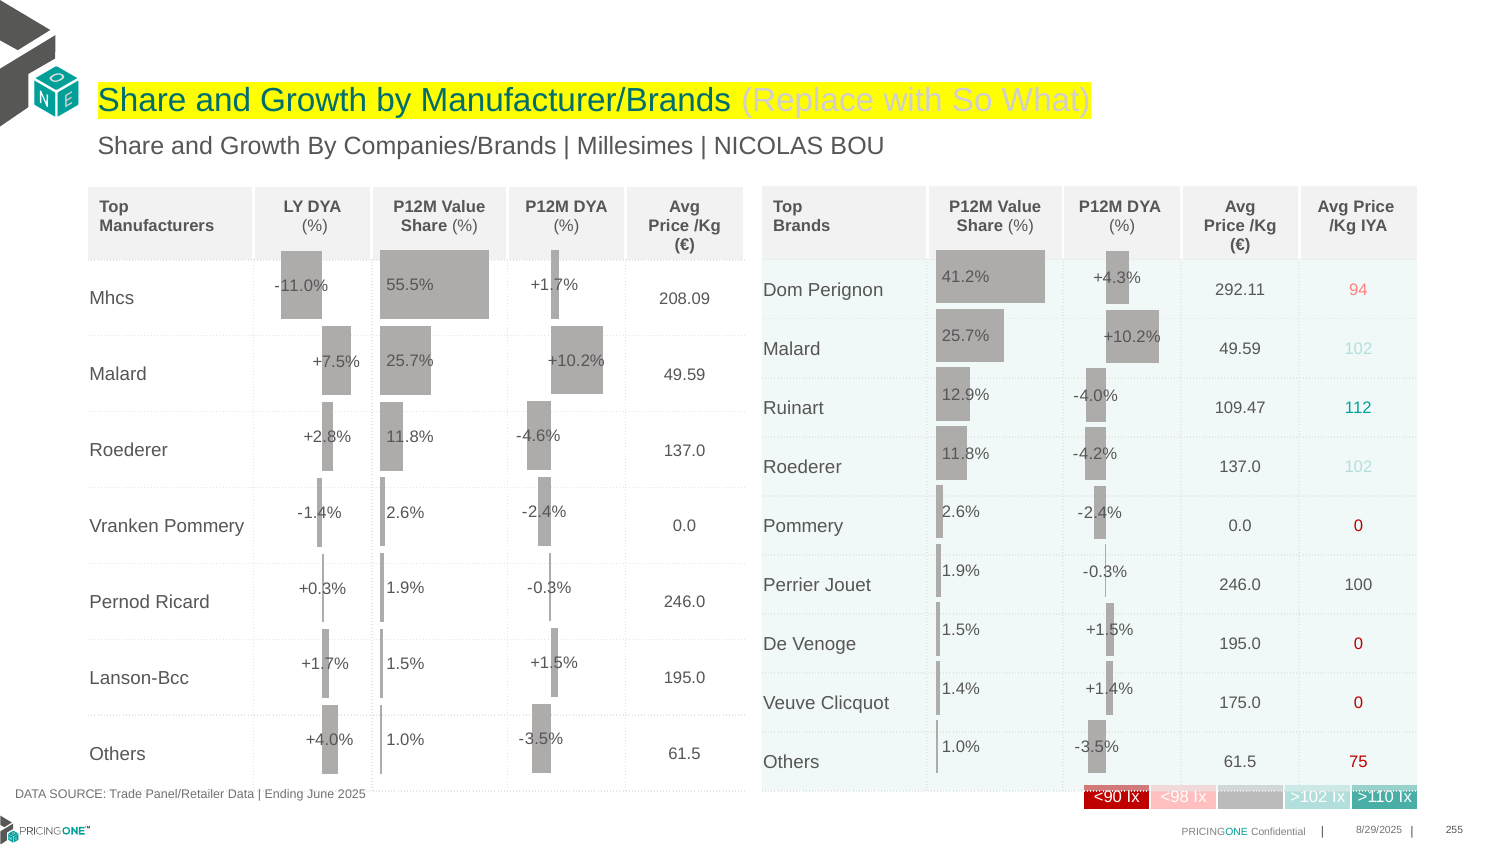

# Share and Growth by Manufacturer/Brands (Replace with So What)

Share and Growth By Companies/Brands | Millesimes | NICOLAS BOU
| Top Brands | P12M Value Share (%) | P12M DYA (%) | Avg Price /Kg (€) | Avg Price /Kg IYA |
| --- | --- | --- | --- | --- |
| Dom Perignon |  |  | 292.11 | 94 |
| Malard |  |  | 49.59 | 102 |
| Ruinart |  |  | 109.47 | 112 |
| Roederer |  |  | 137.0 | 102 |
| Pommery |  |  | 0.0 | 0 |
| Perrier Jouet |  |  | 246.0 | 100 |
| De Venoge |  |  | 195.0 | 0 |
| Veuve Clicquot |  |  | 175.0 | 0 |
| Others |  |  | 61.5 | 75 |
| Top Manufacturers | LY DYA (%) | P12M Value Share (%) | P12M DYA (%) | Avg Price /Kg (€) |
| --- | --- | --- | --- | --- |
| Mhcs |  |  |  | 208.09 |
| Malard |  |  |  | 49.59 |
| Roederer |  |  |  | 137.0 |
| Vranken Pommery |  |  |  | 0.0 |
| Pernod Ricard |  |  |  | 246.0 |
| Lanson-Bcc |  |  |  | 195.0 |
| Others |  |  |  | 61.5 |

### Chart

| Category | Share DYA P12M |
|---|---|
| None | 0.016684082875305317 |

### Chart

| Category | Value Share P12M |
|---|---|
| None | 0.5545974758955867 |

### Chart

| Category | Share DYA LY |
|---|---|
| None | -0.11027962979741524 |

### Chart

| Category | Value Share |
|---|---|
| None | 0.4121658697185859 |

### Chart

| Category | Share DYA |
|---|---|
| None | 0.0432639877525709 |
DATA SOURCE: Trade Panel/Retailer Data | Ending June 2025
| <90 Ix | <98 Ix |  | >102 Ix | >110 Ix |
| --- | --- | --- | --- | --- |

8/29/2025
255